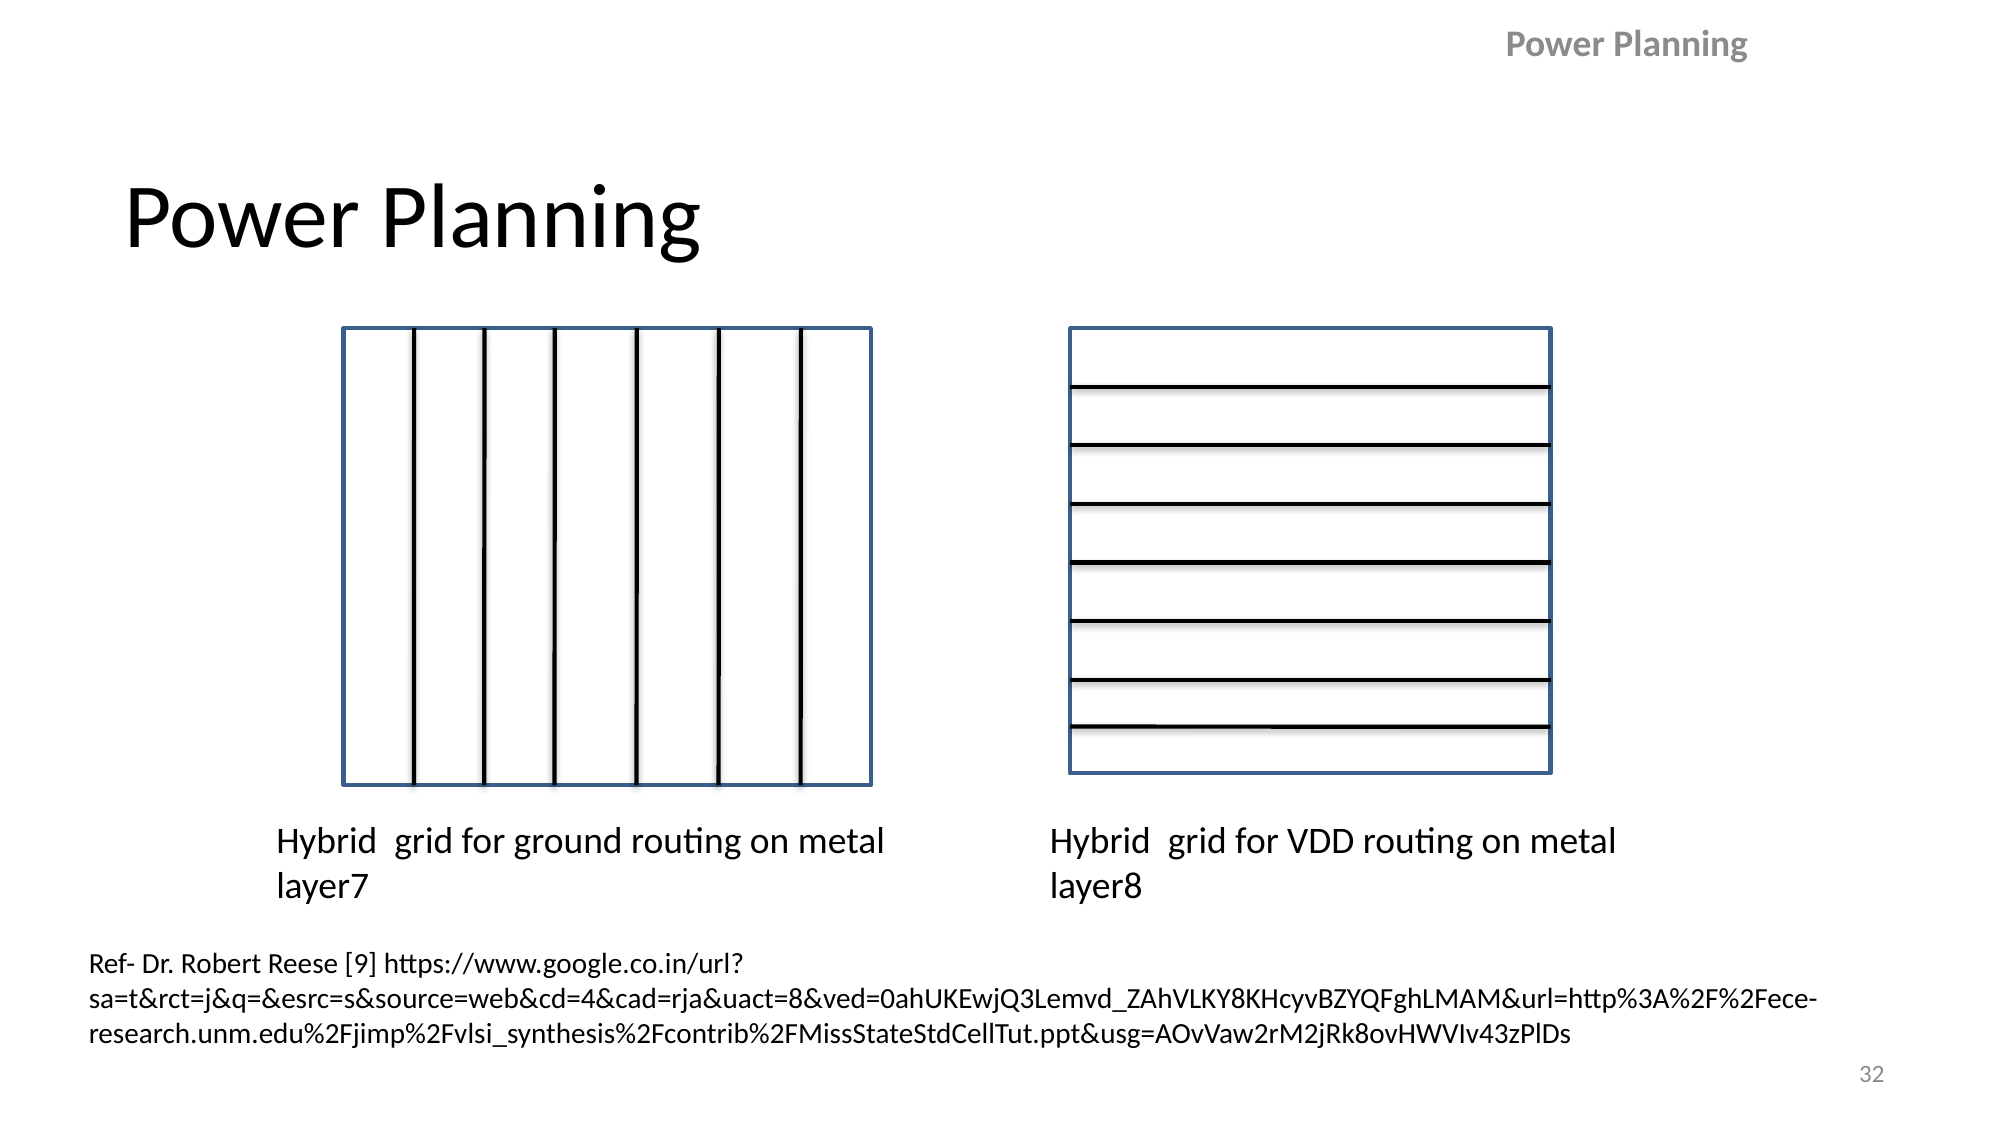

Power Planning
# Power Planning

Hybrid  grid for ground routing on metal layer7
Hybrid  grid for VDD routing on metal layer8
Ref- Dr. Robert Reese [9] https://www.google.co.in/url?sa=t&rct=j&q=&esrc=s&source=web&cd=4&cad=rja&uact=8&ved=0ahUKEwjQ3Lemvd_ZAhVLKY8KHcyvBZYQFghLMAM&url=http%3A%2F%2Fece-research.unm.edu%2Fjimp%2Fvlsi_synthesis%2Fcontrib%2FMissStateStdCellTut.ppt&usg=AOvVaw2rM2jRk8ovHWVIv43zPlDs
32